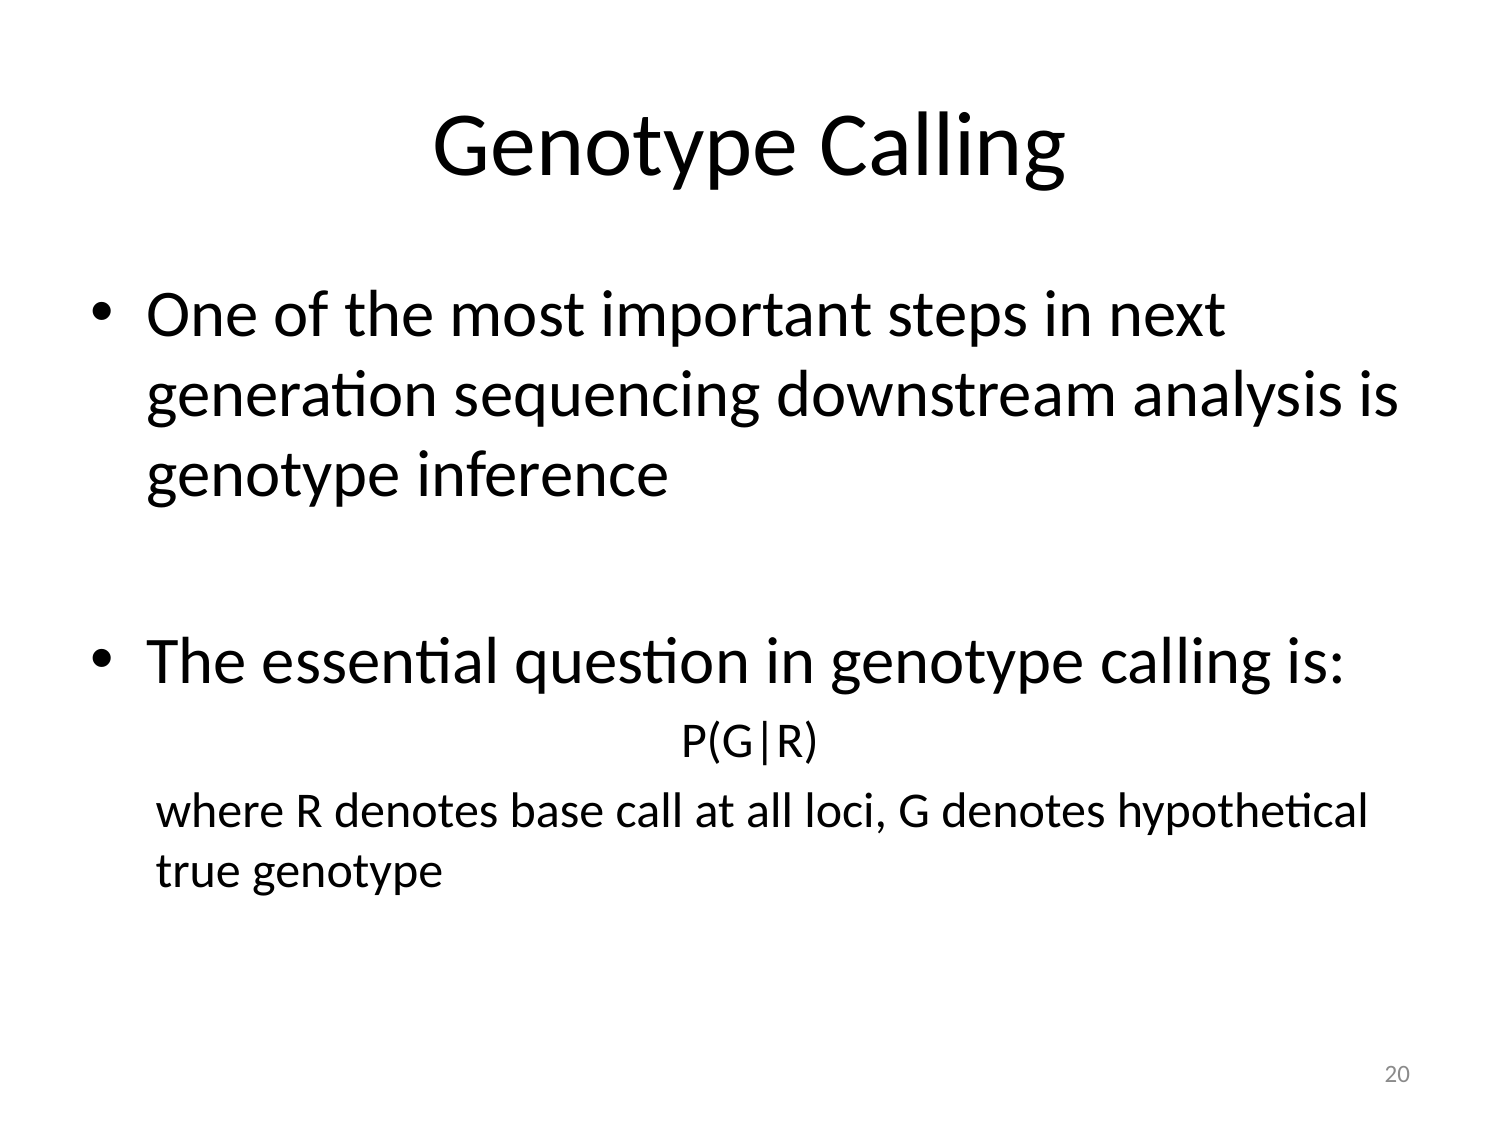

# Genotype Calling
One of the most important steps in next generation sequencing downstream analysis is genotype inference

The essential question in genotype calling is:
P(G|R)
where R denotes base call at all loci, G denotes hypothetical true genotype

20